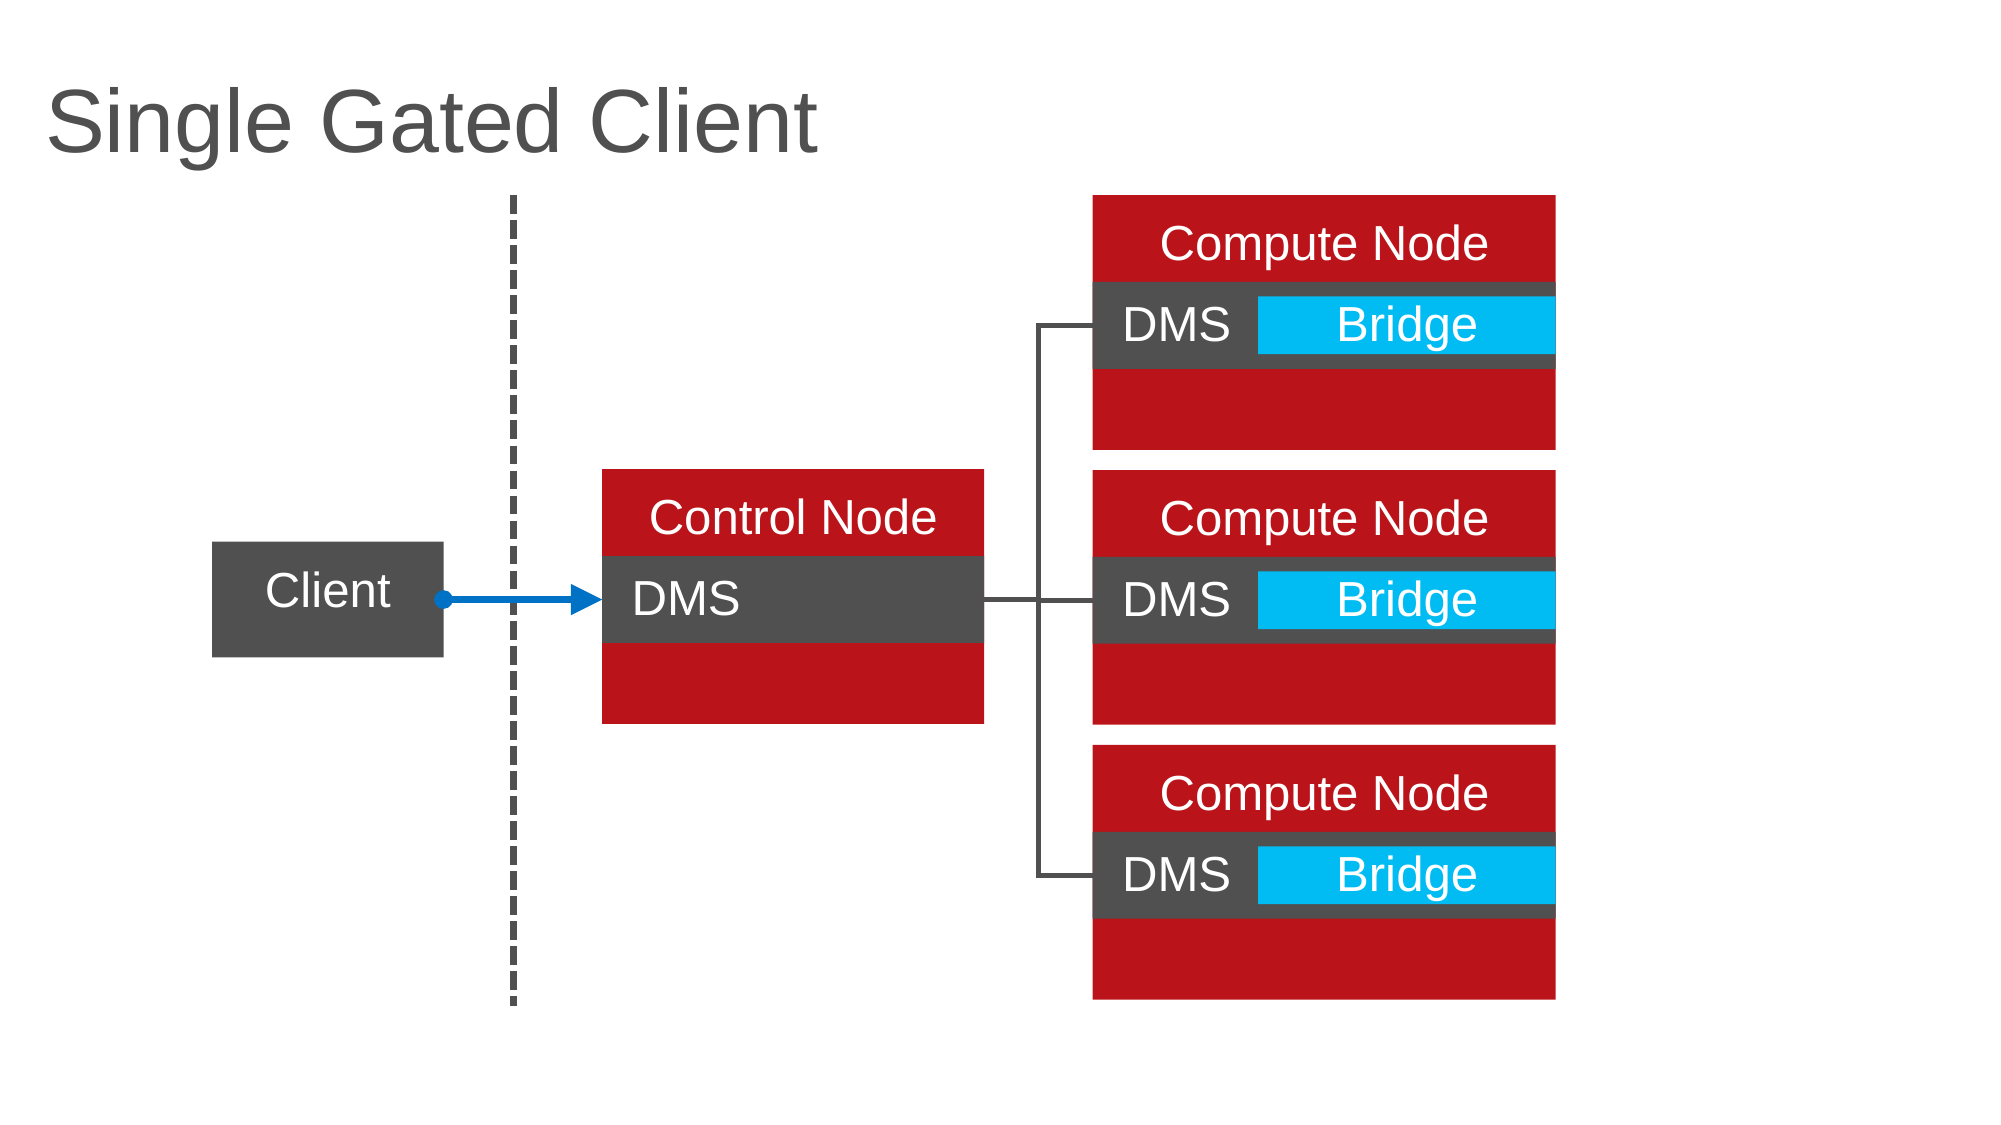

# Single Gated Client
Compute Node
DMS
Bridge
Control Node
Compute Node
DMS
Bridge
Client
DMS
Compute Node
DMS
Bridge